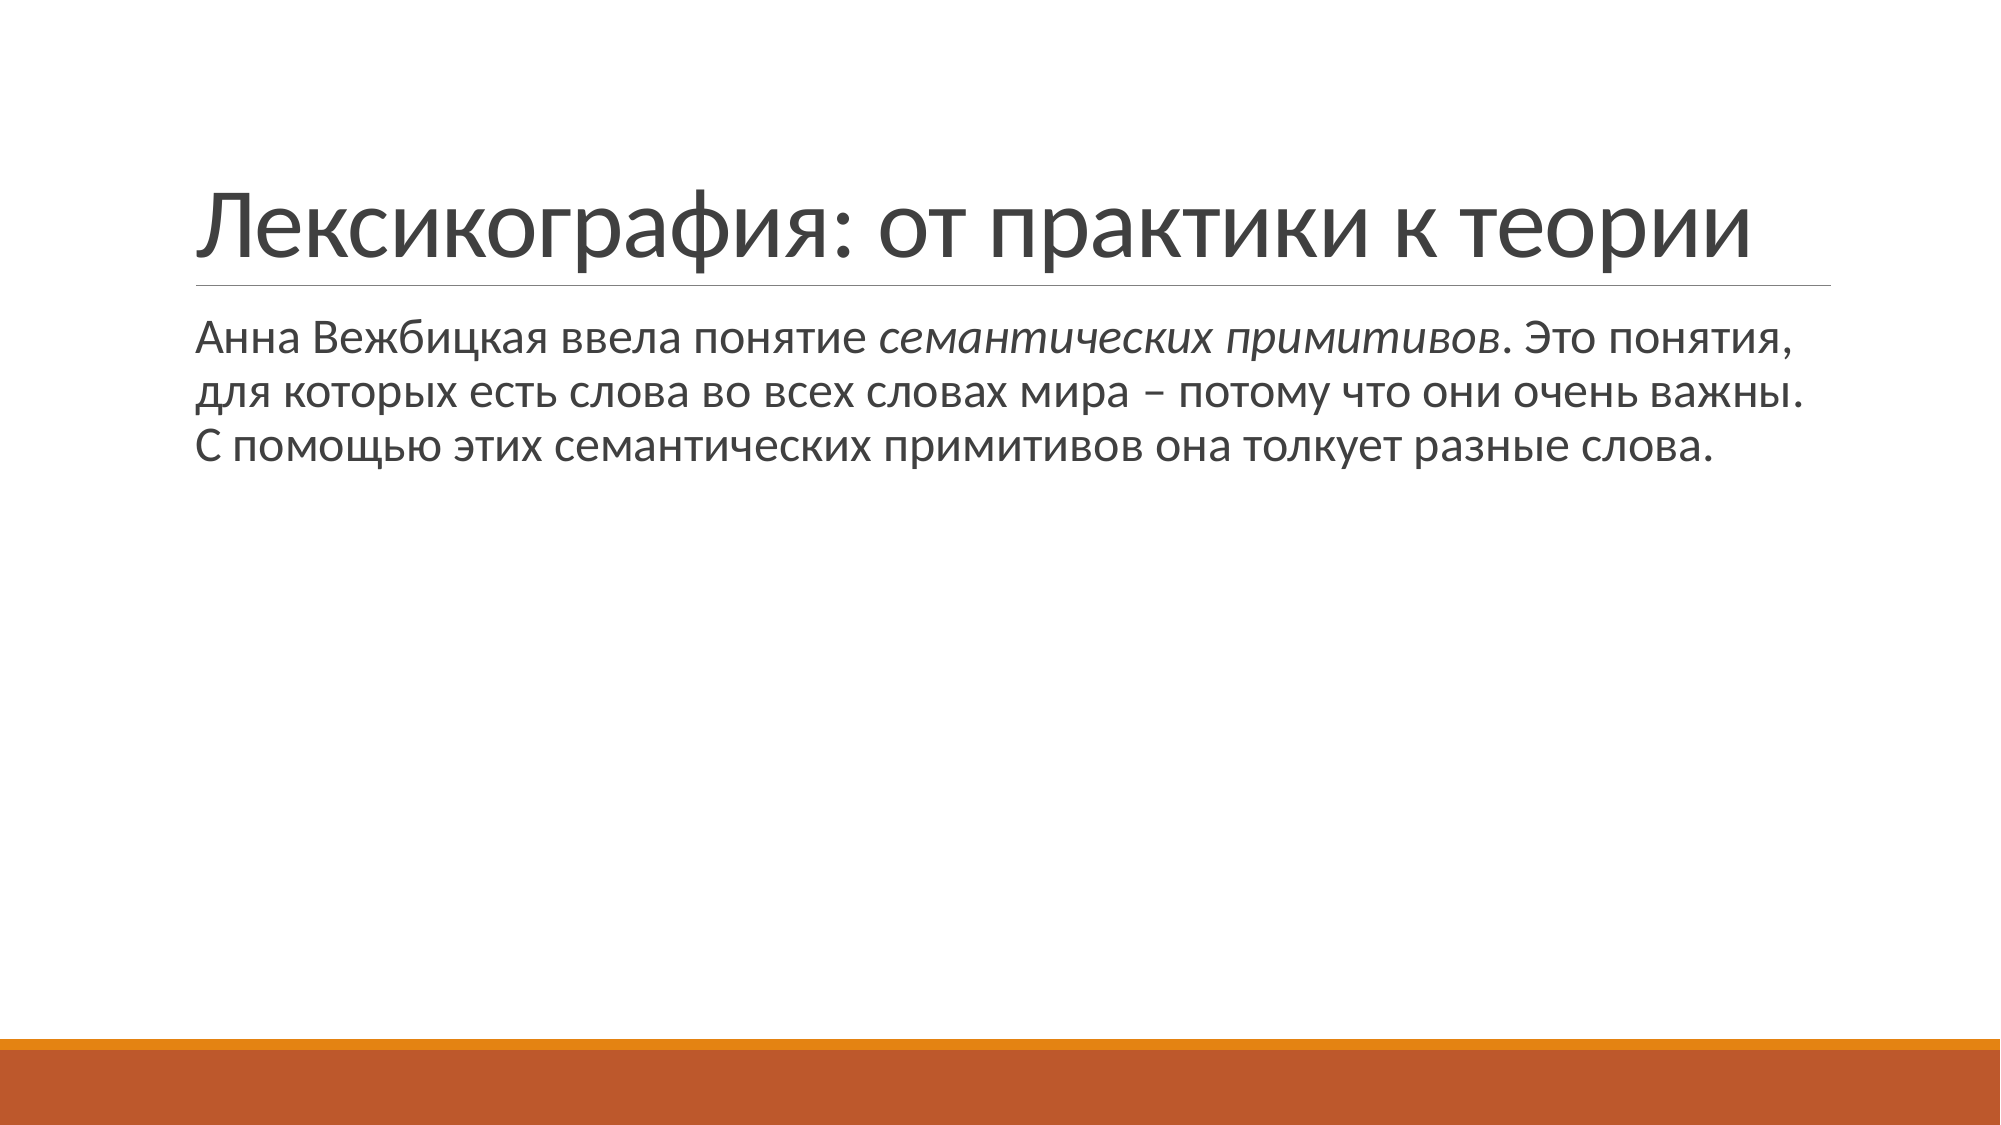

# Лексикография: от практики к теории
Анна Вежбицкая ввела понятие семантических примитивов. Это понятия, для которых есть слова во всех словах мира – потому что они очень важны. С помощью этих семантических примитивов она толкует разные слова.